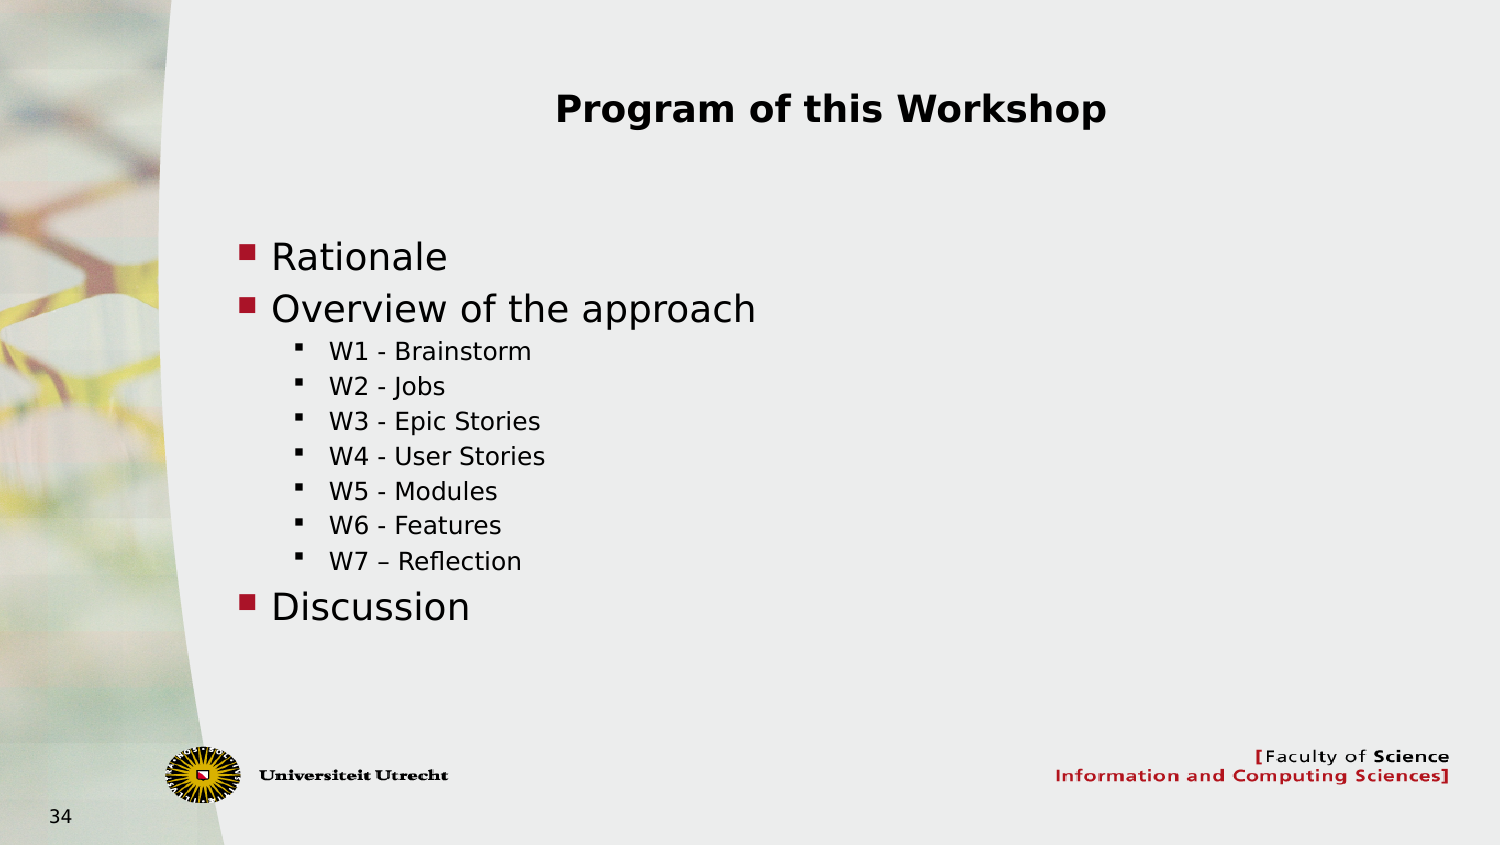

# Program of this Workshop
Rationale
Overview of the approach
W1 - Brainstorm
W2 - Jobs
W3 - Epic Stories
W4 - User Stories
W5 - Modules
W6 - Features
W7 – Reflection
Discussion